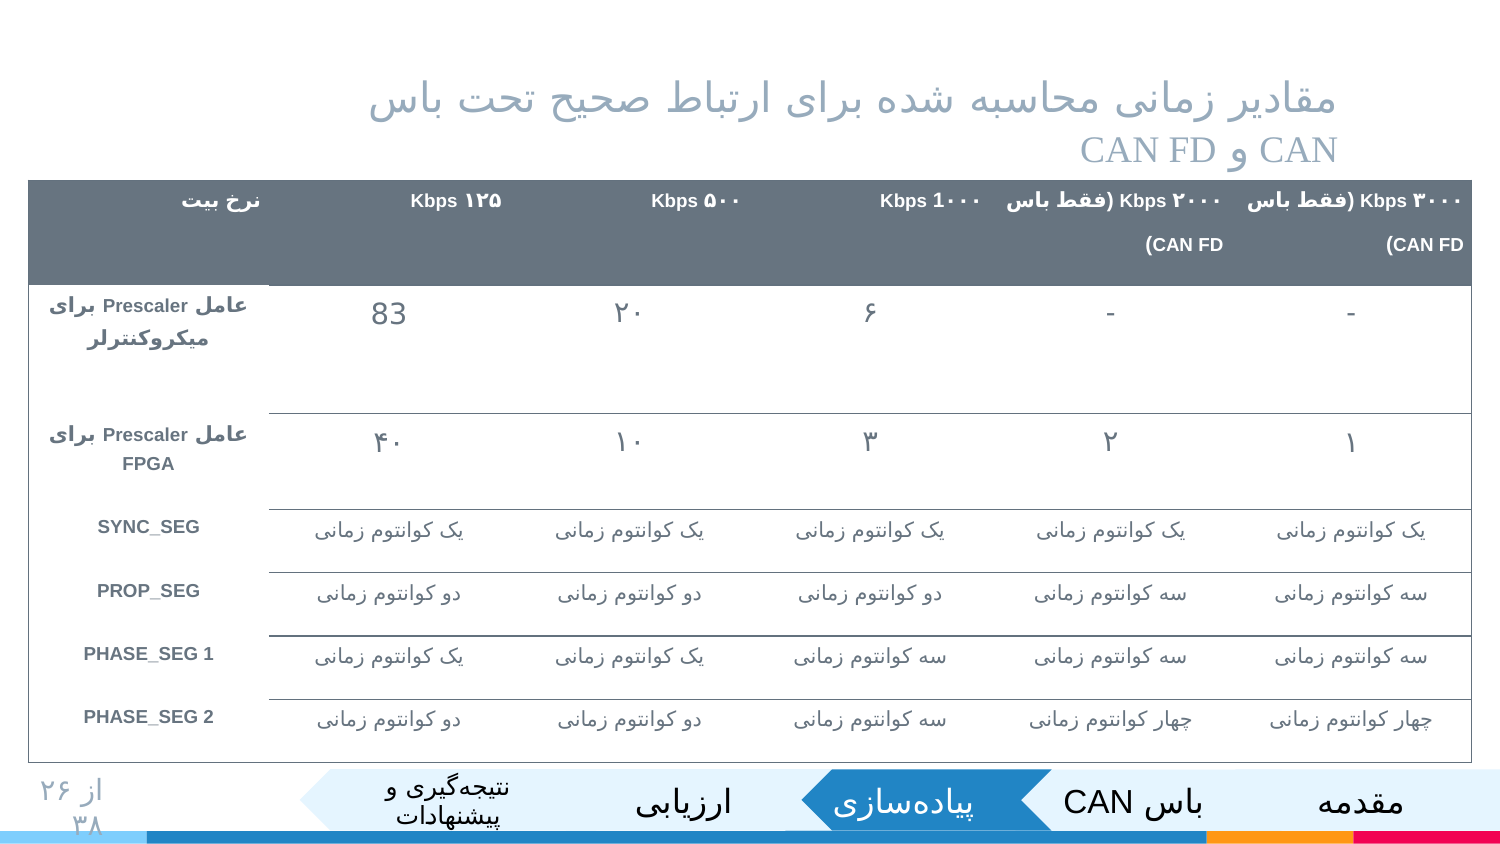

# مقادیر زمانی محاسبه شده برای ارتباط صحیح تحت باس CAN و CAN FD
| نرخ بیت | Kbps ۱۲۵ | Kbps ۵۰۰ | Kbps 1۰۰۰ | Kbps ۲۰۰۰ (فقط باس CAN FD) | Kbps ۳۰۰۰ (فقط باس CAN FD) |
| --- | --- | --- | --- | --- | --- |
| عامل Prescaler برای میکروکنترلر | 83 | ۲۰ | ۶ | - | - |
| عامل Prescaler برای FPGA | ۴۰ | ۱۰ | ۳ | ۲ | ۱ |
| SYNC\_SEG | یک کوانتوم زمانی | یک کوانتوم زمانی | یک کوانتوم زمانی | یک کوانتوم زمانی | یک کوانتوم زمانی |
| PROP\_SEG | دو کوانتوم زمانی | دو کوانتوم زمانی | دو کوانتوم زمانی | سه کوانتوم زمانی | سه کوانتوم زمانی |
| PHASE\_SEG 1 | یک کوانتوم زمانی | یک کوانتوم زمانی | سه کوانتوم زمانی | سه کوانتوم زمانی | سه کوانتوم زمانی |
| PHASE\_SEG 2 | دو کوانتوم زمانی | دو کوانتوم زمانی | سه کوانتوم زمانی | چهار کوانتوم زمانی | چهار کوانتوم زمانی |
۲۶ از ۳۸
نتیجه‌گیری و پیشنهادات
ارزیابی
پیاده‌سازی
مقدمه
باس CAN